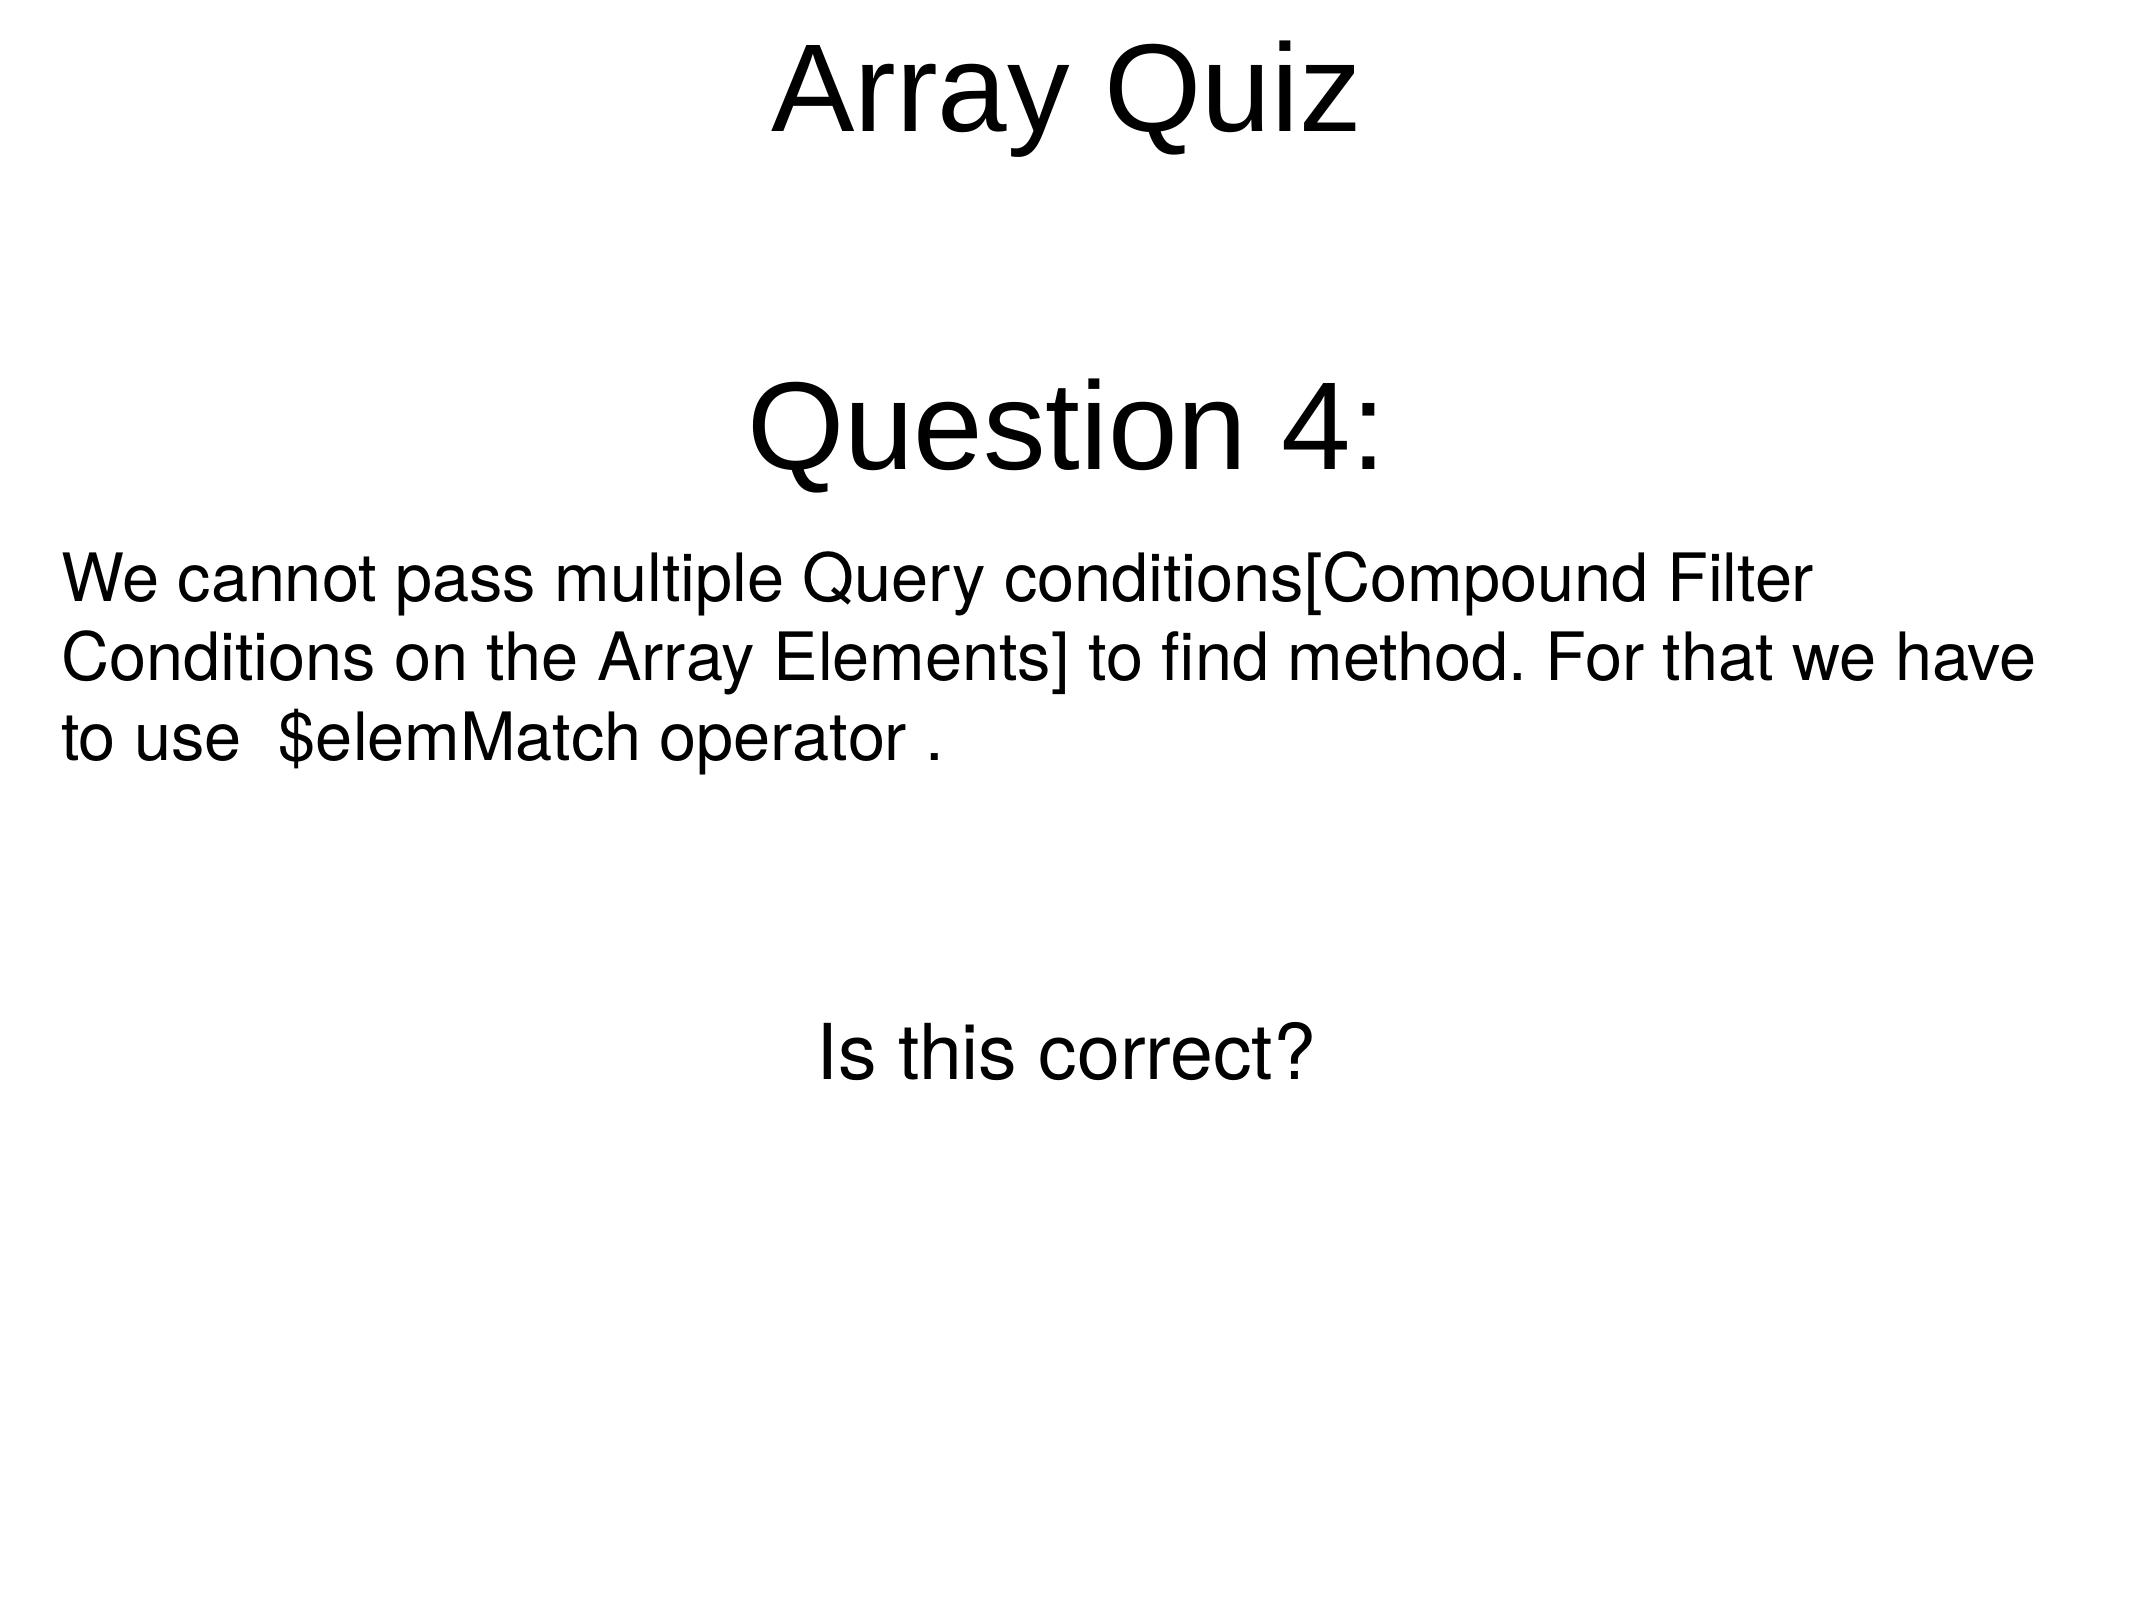

Array Quiz
Question 4:
We cannot pass multiple Query conditions[Compound Filter Conditions on the Array Elements] to find method. For that we have to use  $elemMatch operator .
Is this correct?